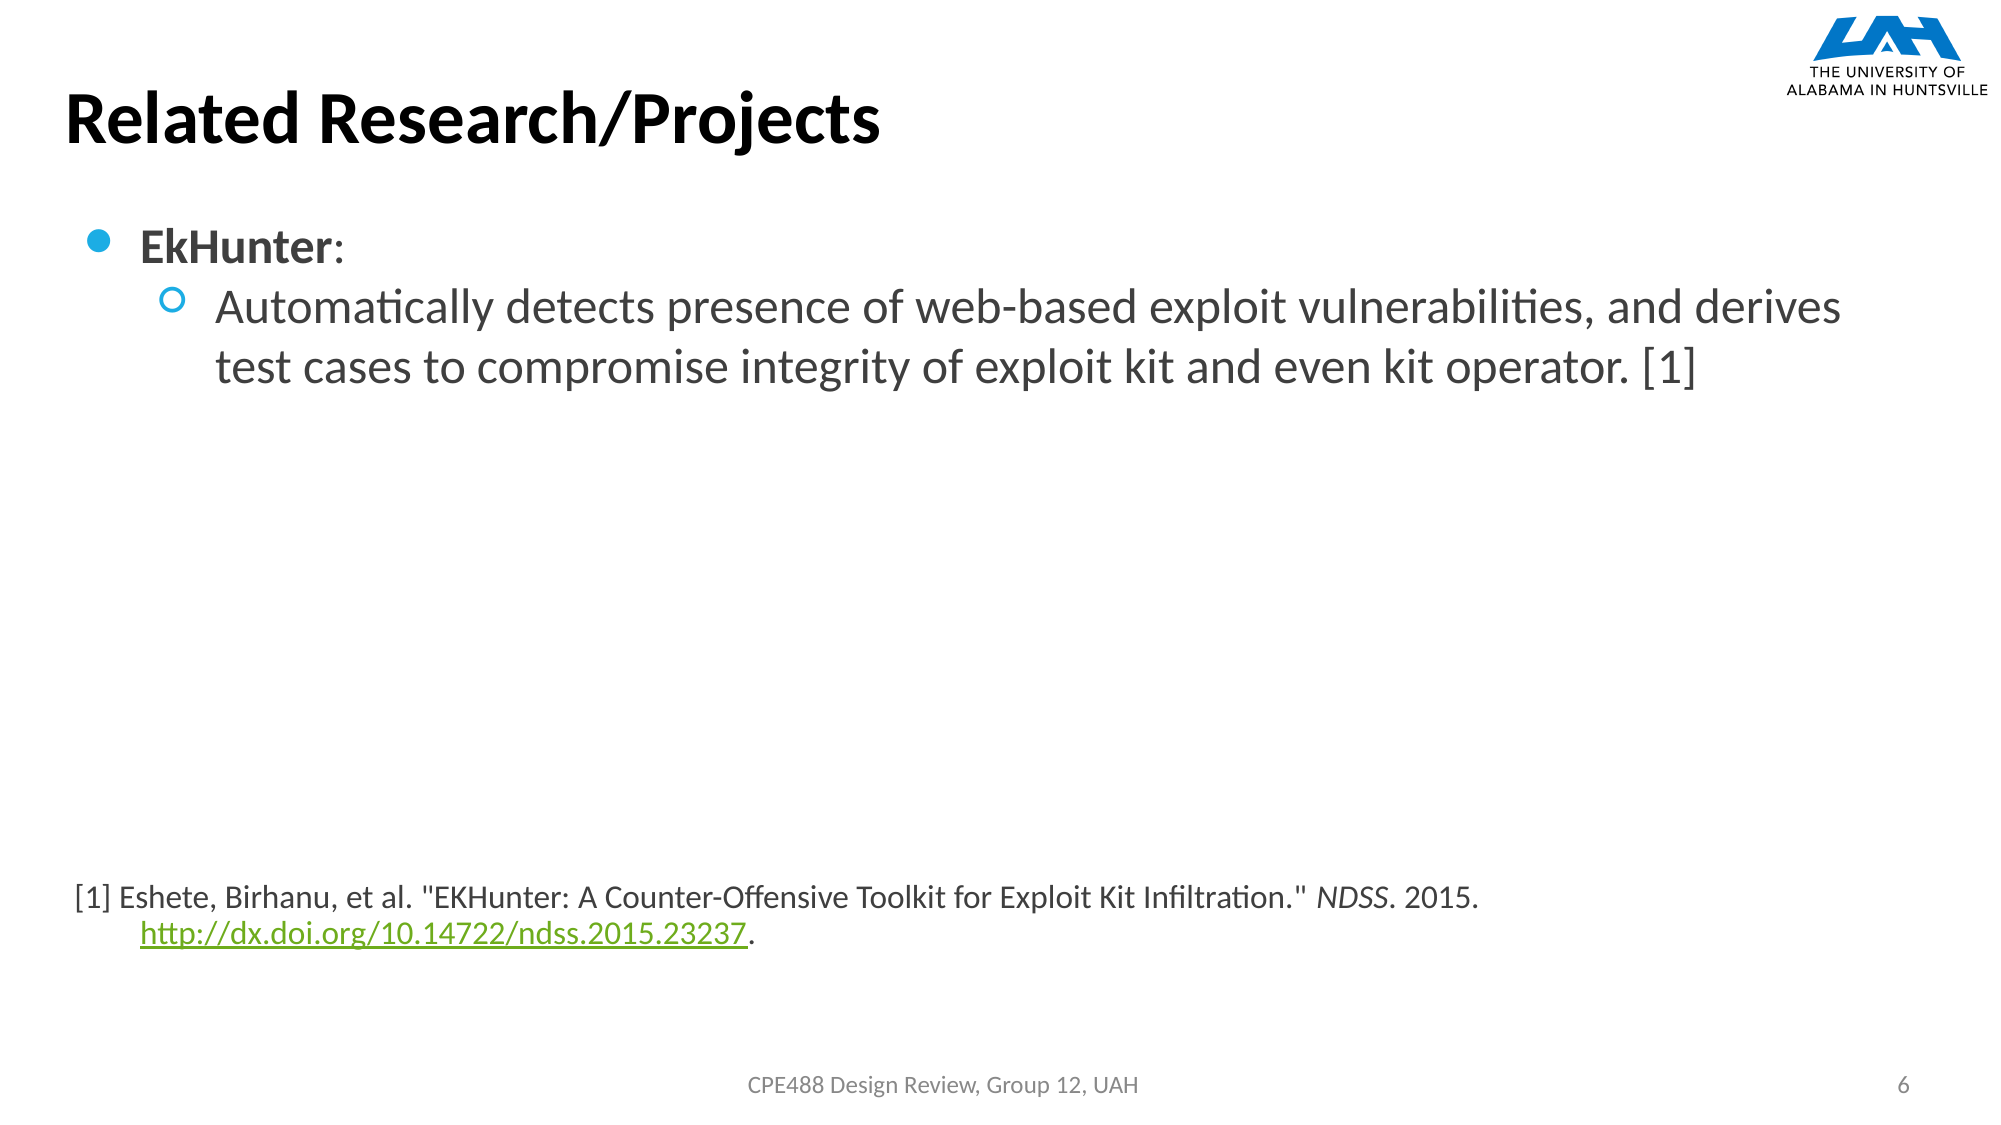

# Related Research/Projects
EkHunter:
Automatically detects presence of web-based exploit vulnerabilities, and derives test cases to compromise integrity of exploit kit and even kit operator. [1]

[1] Eshete, Birhanu, et al. "EKHunter: A Counter-Offensive Toolkit for Exploit Kit Infiltration." NDSS. 2015. http://dx.doi.org/10.14722/ndss.2015.23237.
CPE488 Design Review, Group 12, UAH
6